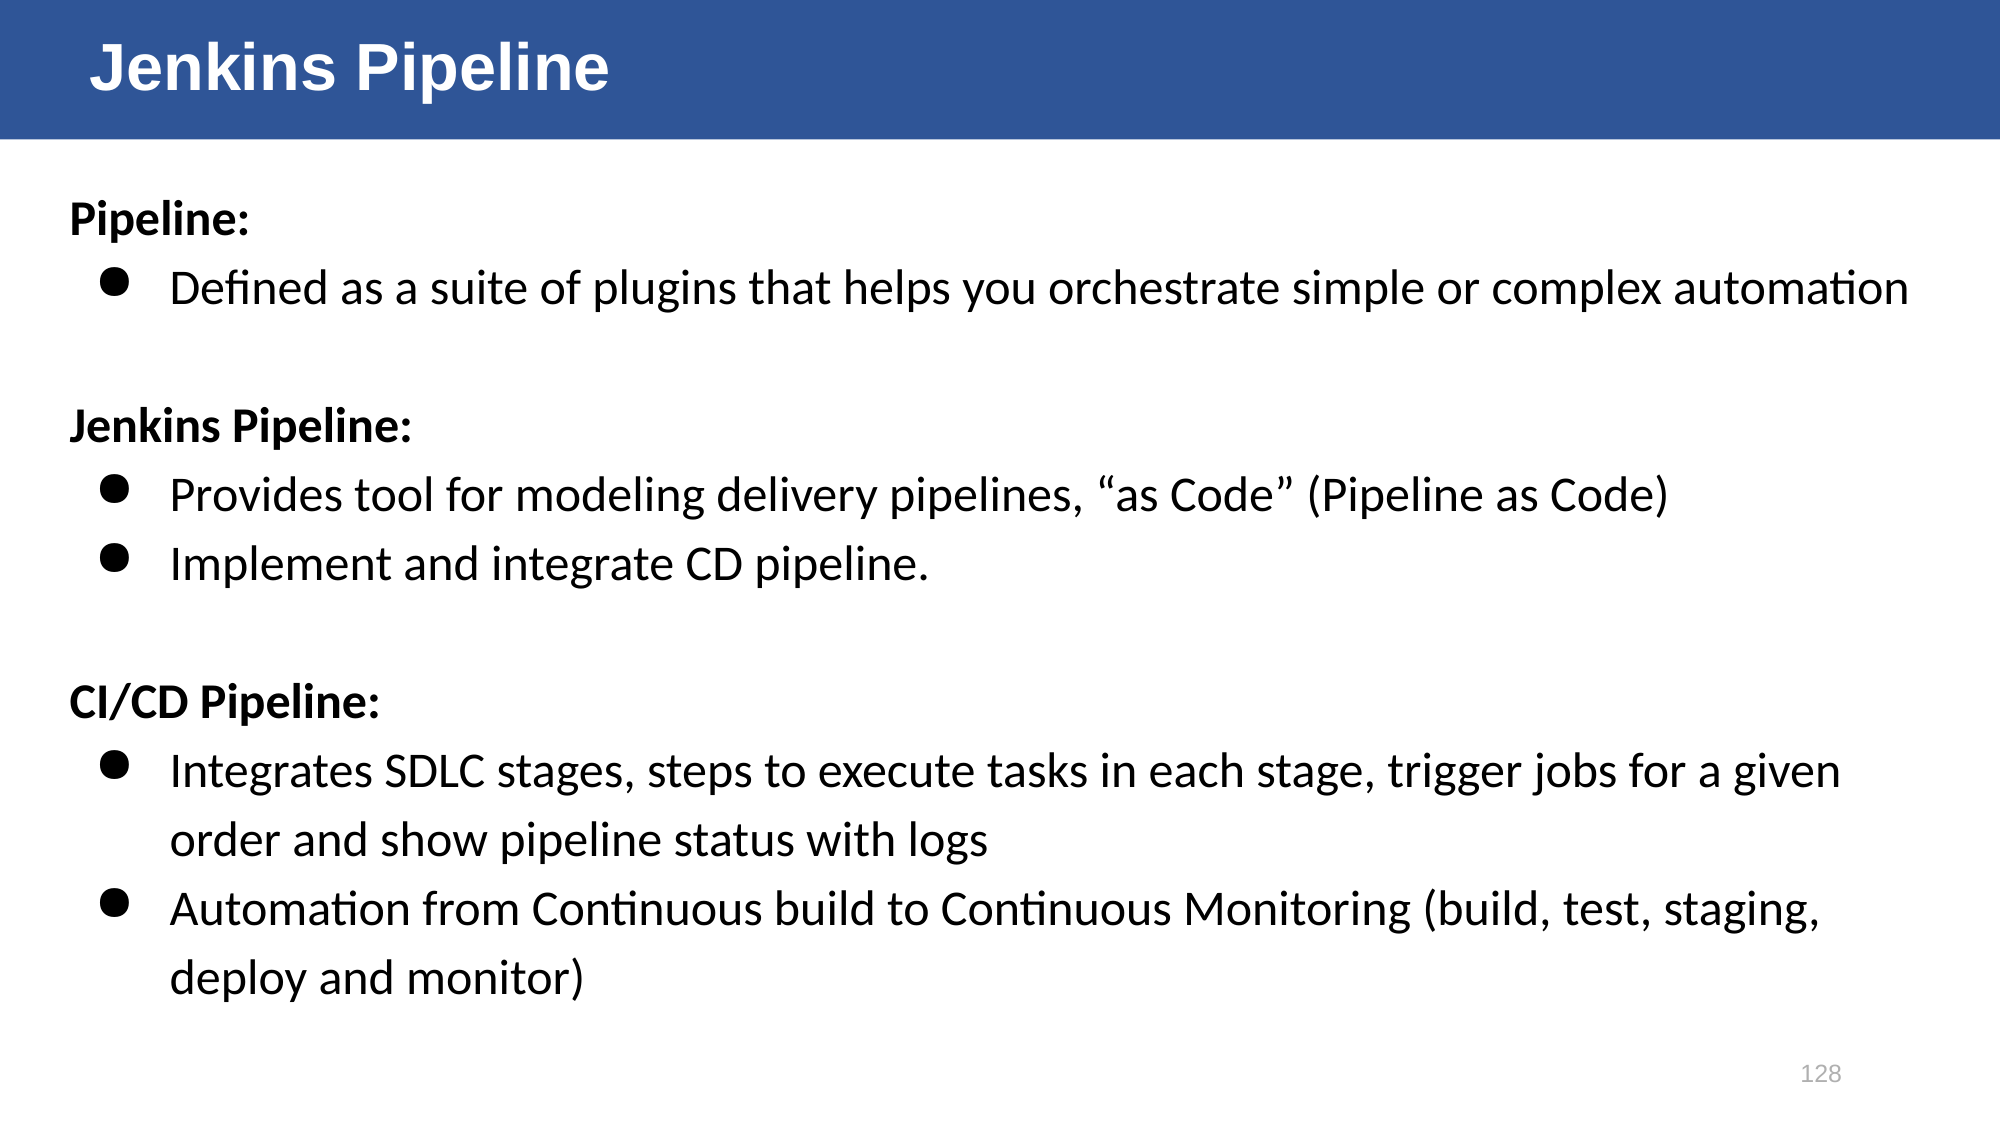

# Jenkins Pipeline
Pipeline:
Defined as a suite of plugins that helps you orchestrate simple or complex automation

Jenkins Pipeline:
Provides tool for modeling delivery pipelines, “as Code” (Pipeline as Code)
Implement and integrate CD pipeline.

CI/CD Pipeline:
Integrates SDLC stages, steps to execute tasks in each stage, trigger jobs for a given order and show pipeline status with logs
Automation from Continuous build to Continuous Monitoring (build, test, staging, deploy and monitor)
128